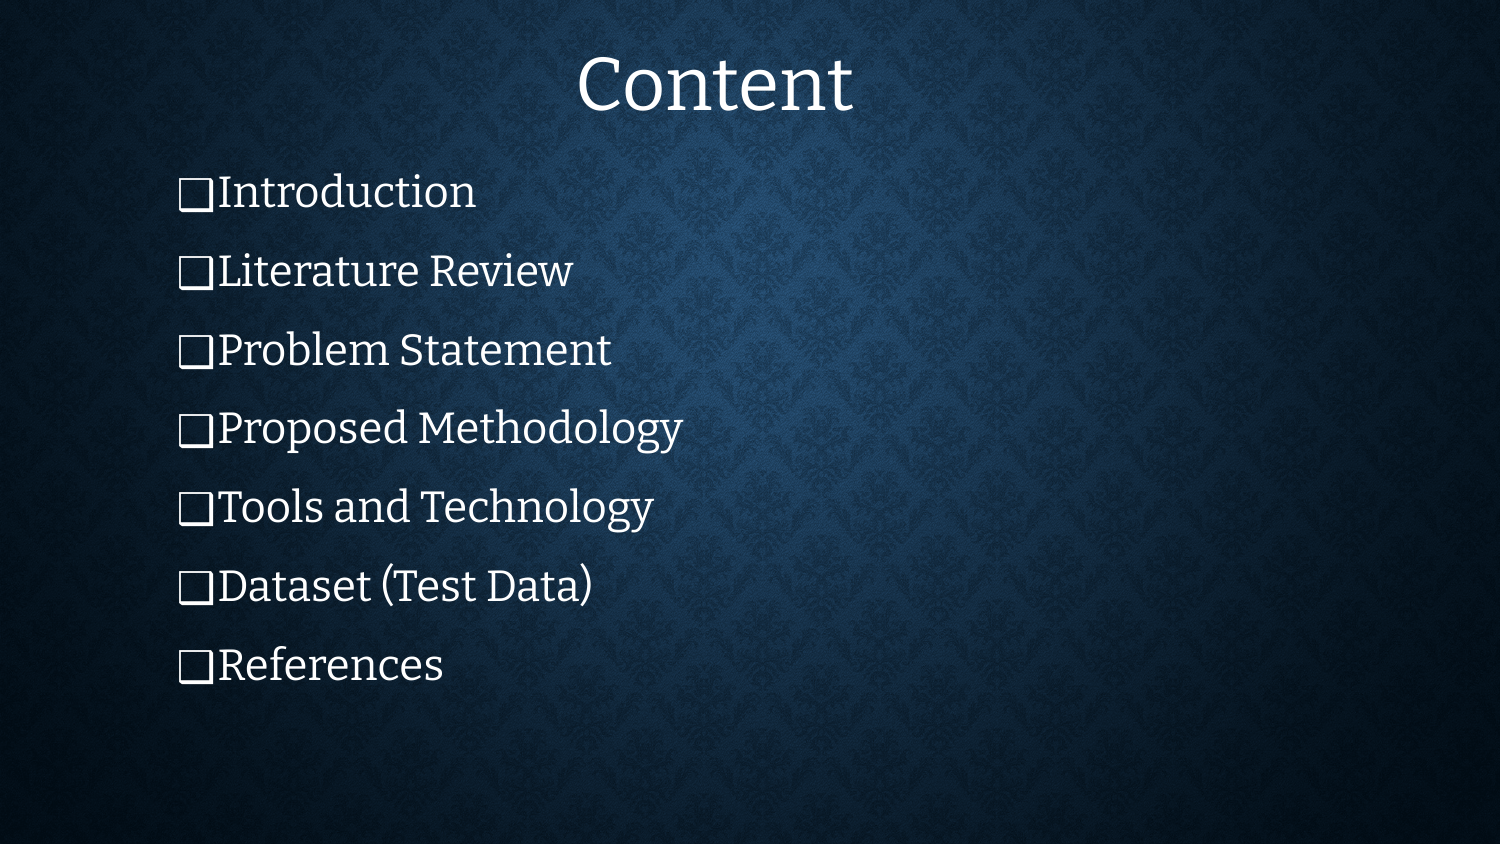

Content
Introduction
Literature Review
Problem Statement
Proposed Methodology
Tools and Technology
Dataset (Test Data)
References